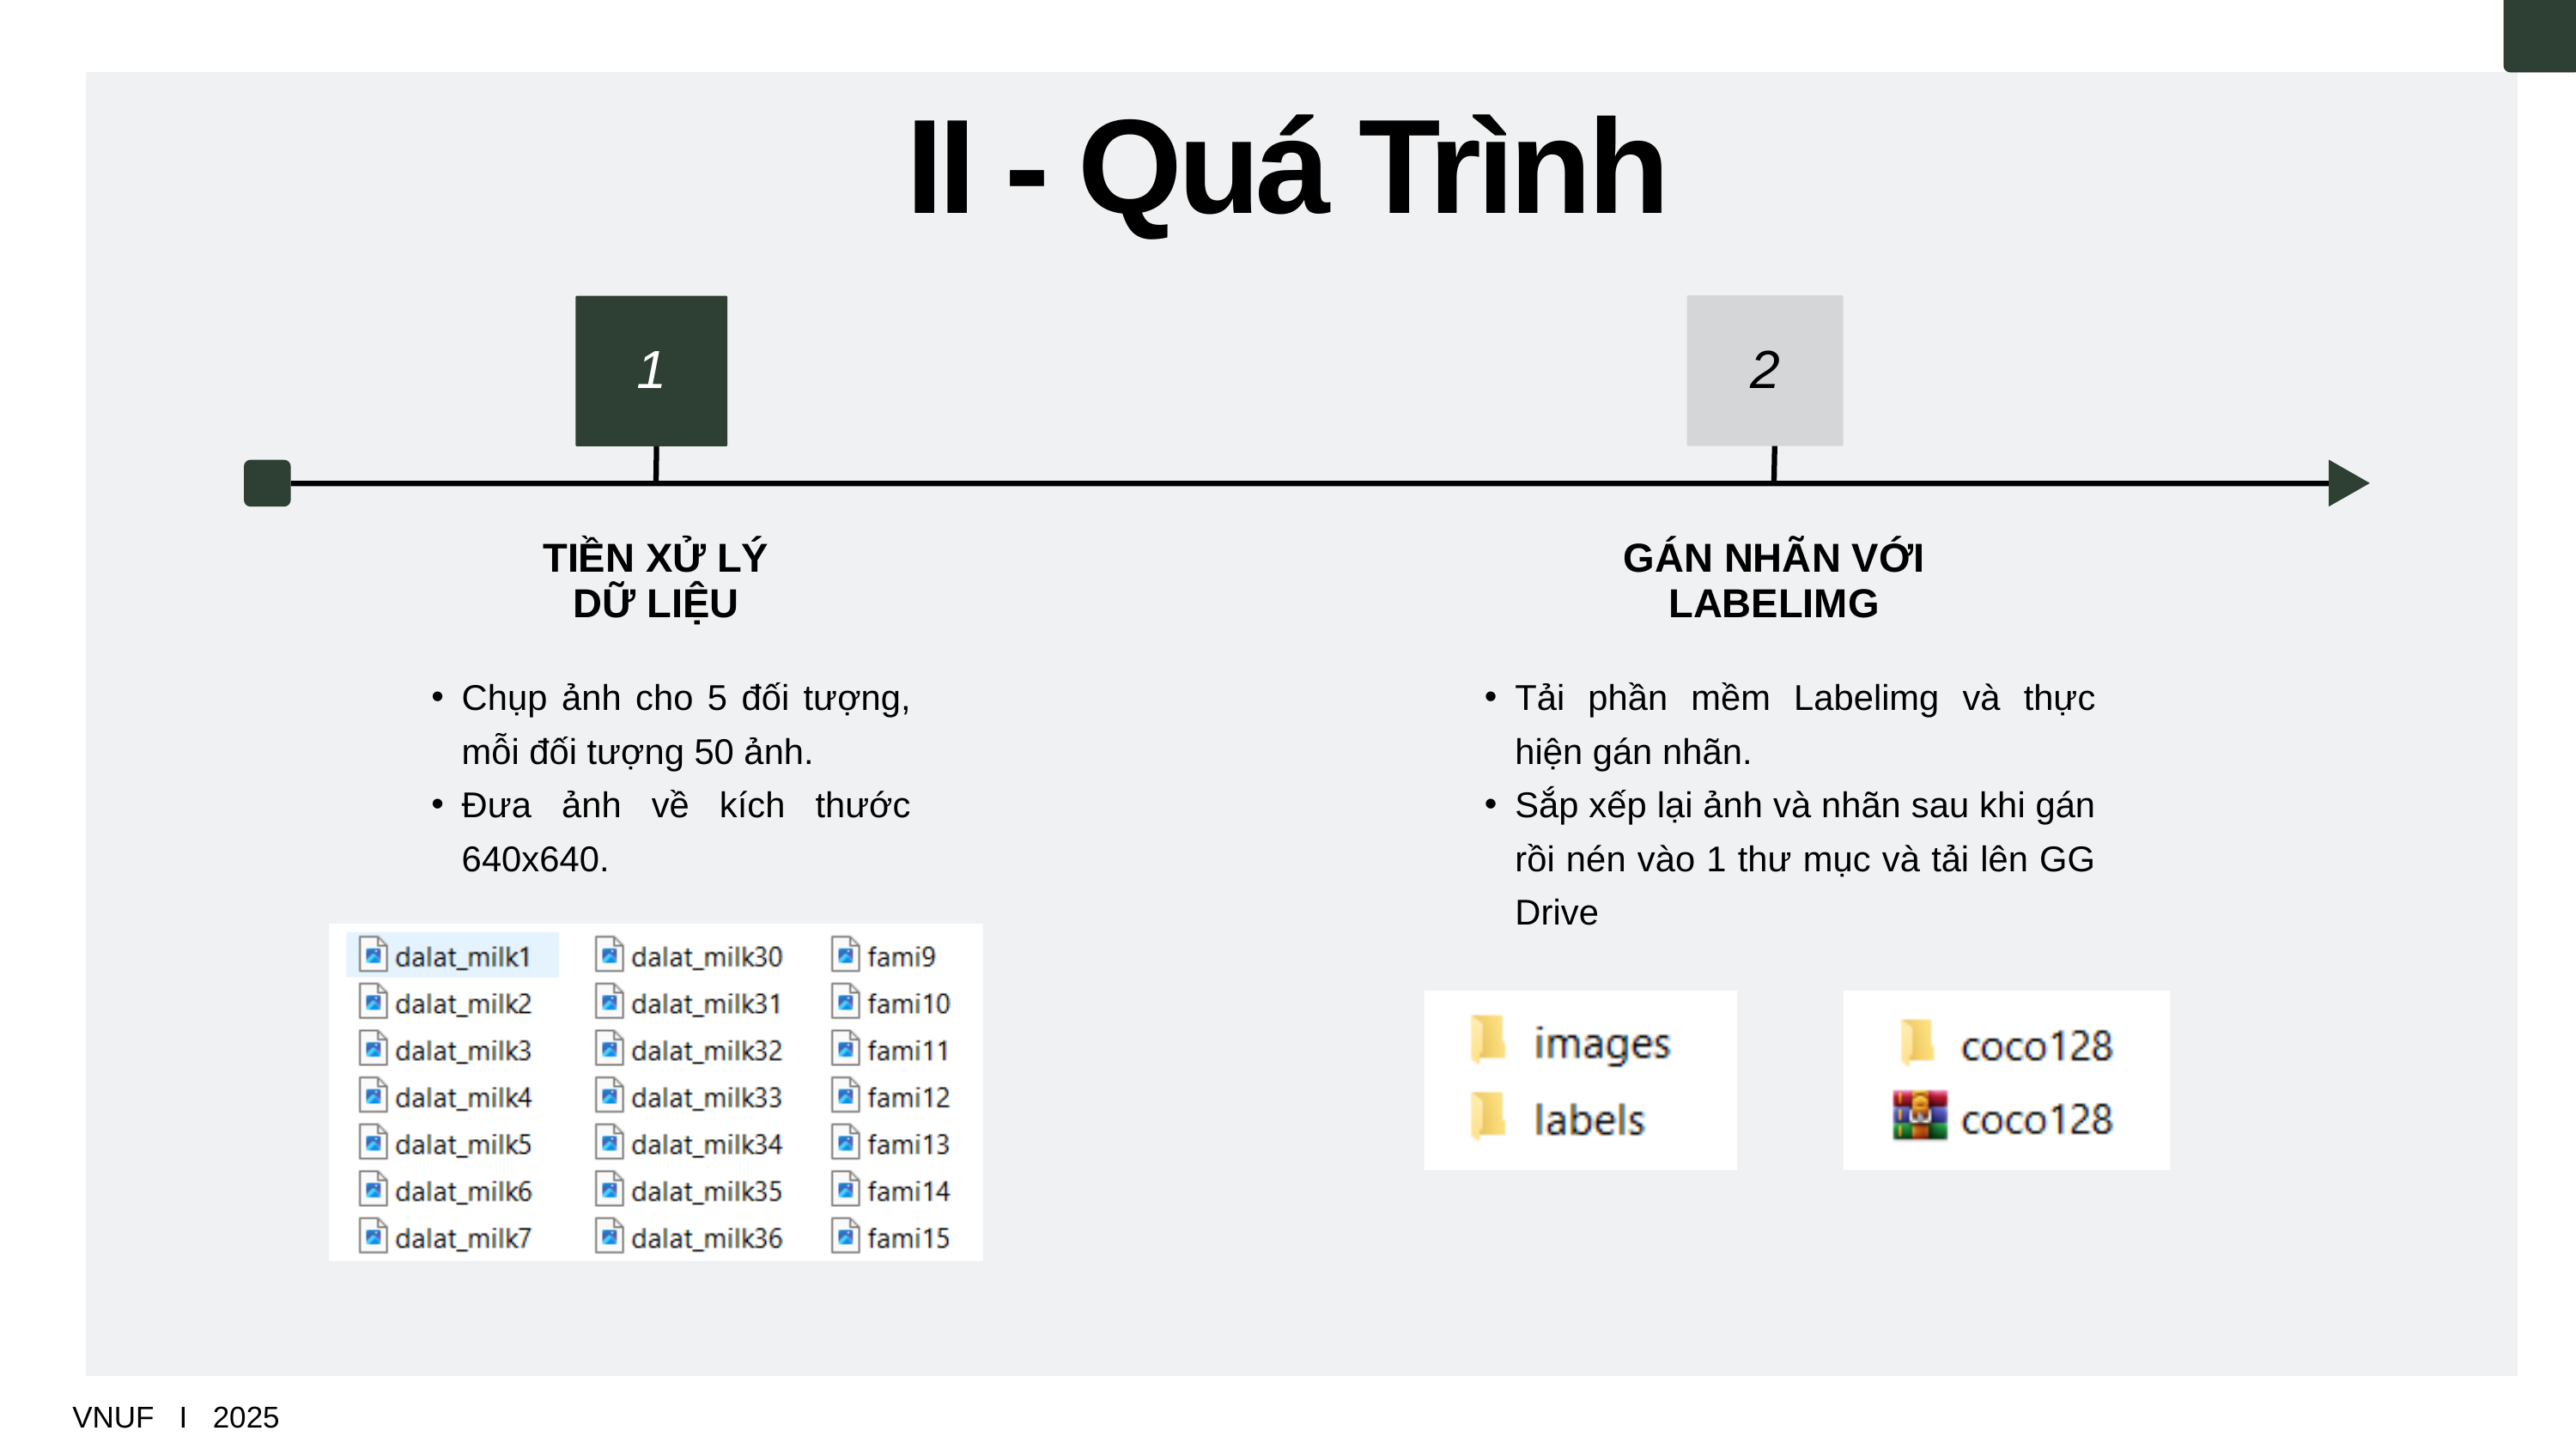

II - Quá Trình

2

1

TIỀN XỬ LÝ DỮ LIỆU
GÁN NHÃN VỚI LABELIMG
Chụp ảnh cho 5 đối tượng, mỗi đối tượng 50 ảnh.
Đưa ảnh về kích thước 640x640.
Tải phần mềm Labelimg và thực hiện gán nhãn.
Sắp xếp lại ảnh và nhãn sau khi gán rồi nén vào 1 thư mục và tải lên GG Drive

VNUF   I   2025